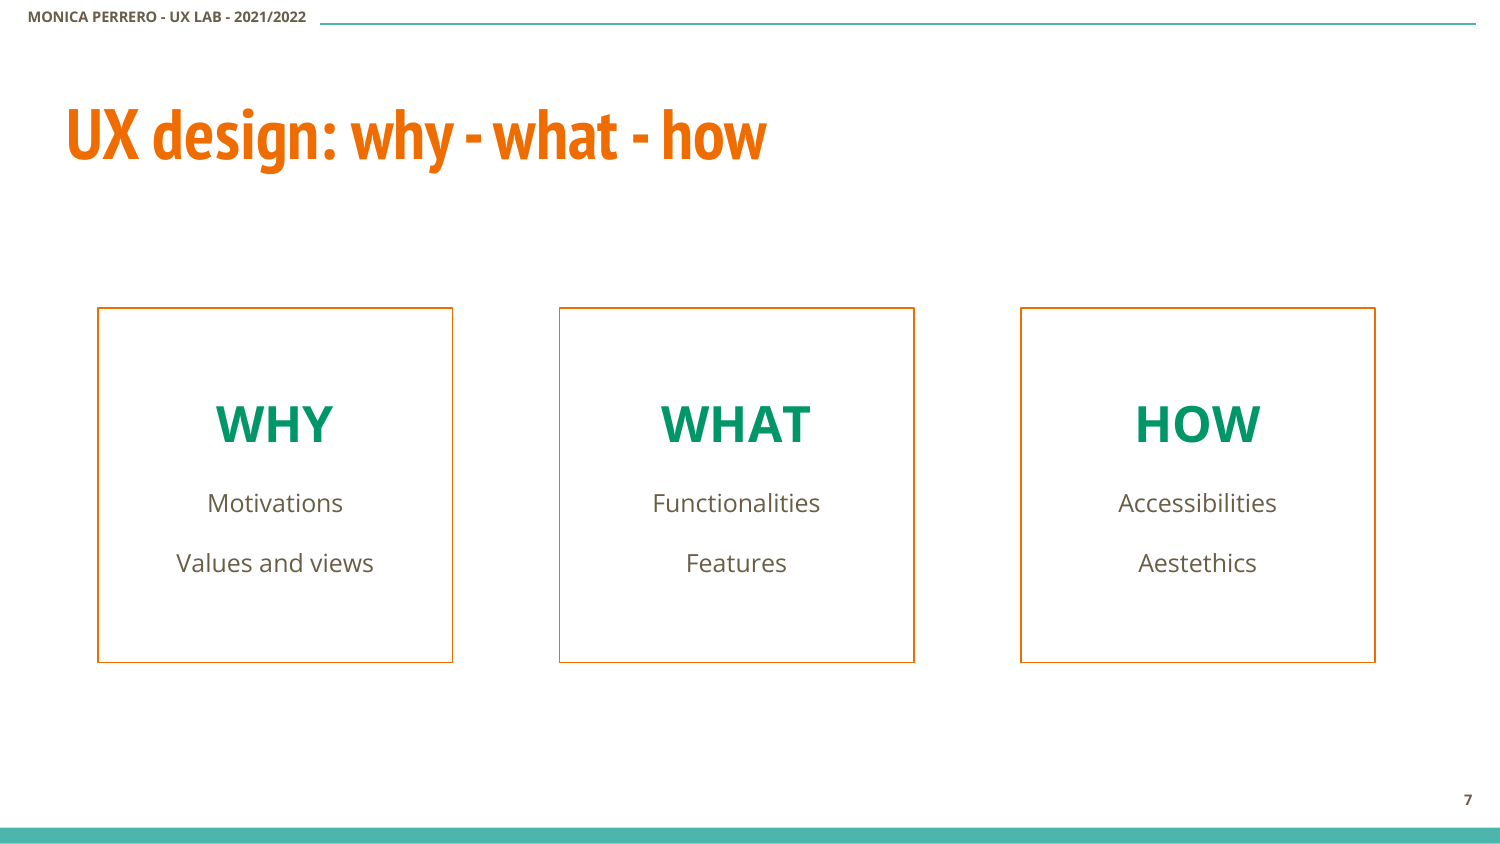

# UX design: why - what - how
WHY

Motivations

Values and views
WHAT

Functionalities

Features
HOW

Accessibilities

Aestethics

7